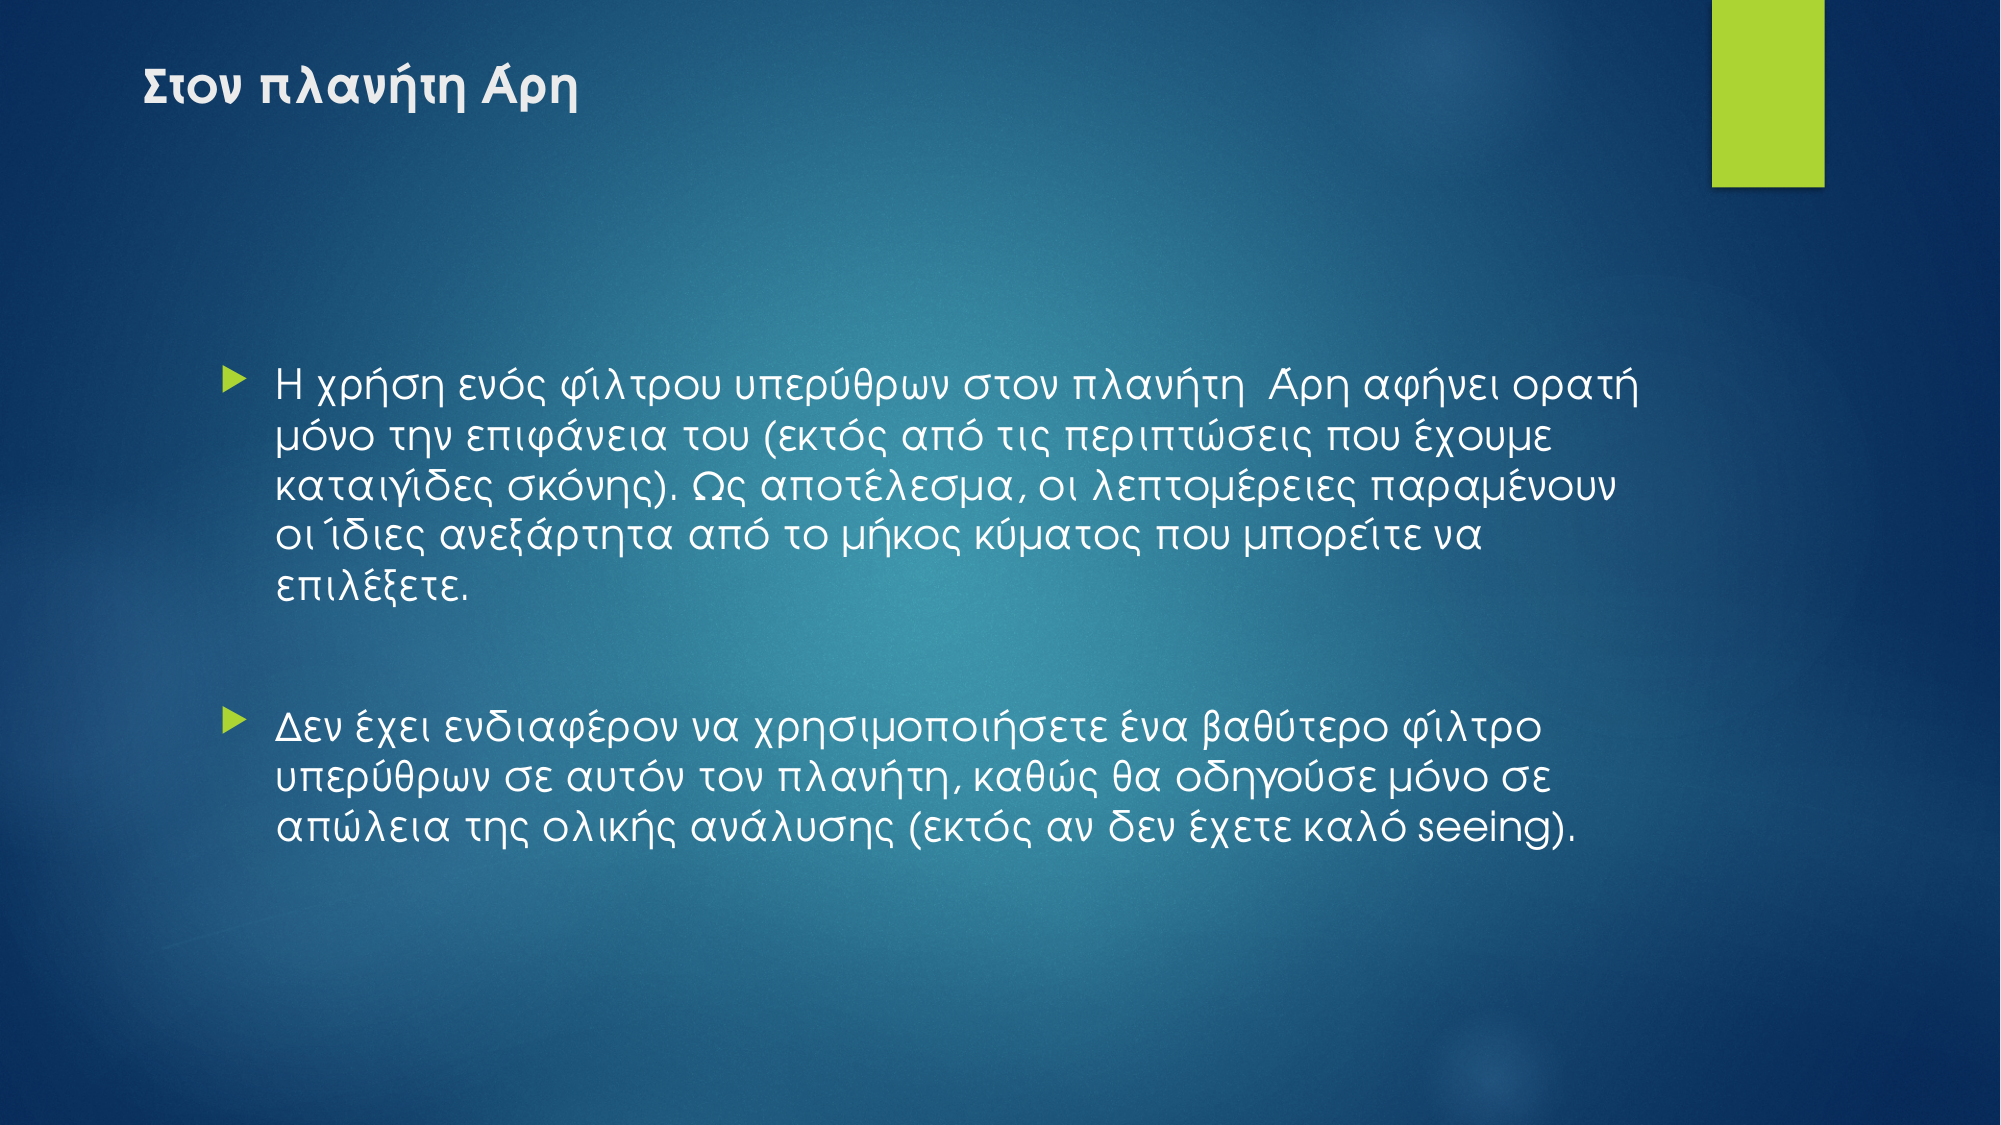

Στον πλανήτη Άρη
Η χρήση ενός φίλτρου υπερύθρων στον πλανήτη  Άρη αφήνει ορατή μόνο την επιφάνεια του (εκτός από τις περιπτώσεις που έχουμε καταιγίδες σκόνης). Ως αποτέλεσμα, οι λεπτομέρειες παραμένουν οι ίδιες ανεξάρτητα από το μήκος κύματος που μπορείτε να επιλέξετε.

Δεν έχει ενδιαφέρον να χρησιμοποιήσετε ένα βαθύτερο φίλτρο υπερύθρων σε αυτόν τον πλανήτη, καθώς θα οδηγούσε μόνο σε απώλεια της ολικής ανάλυσης (εκτός αν δεν έχετε καλό seeing).